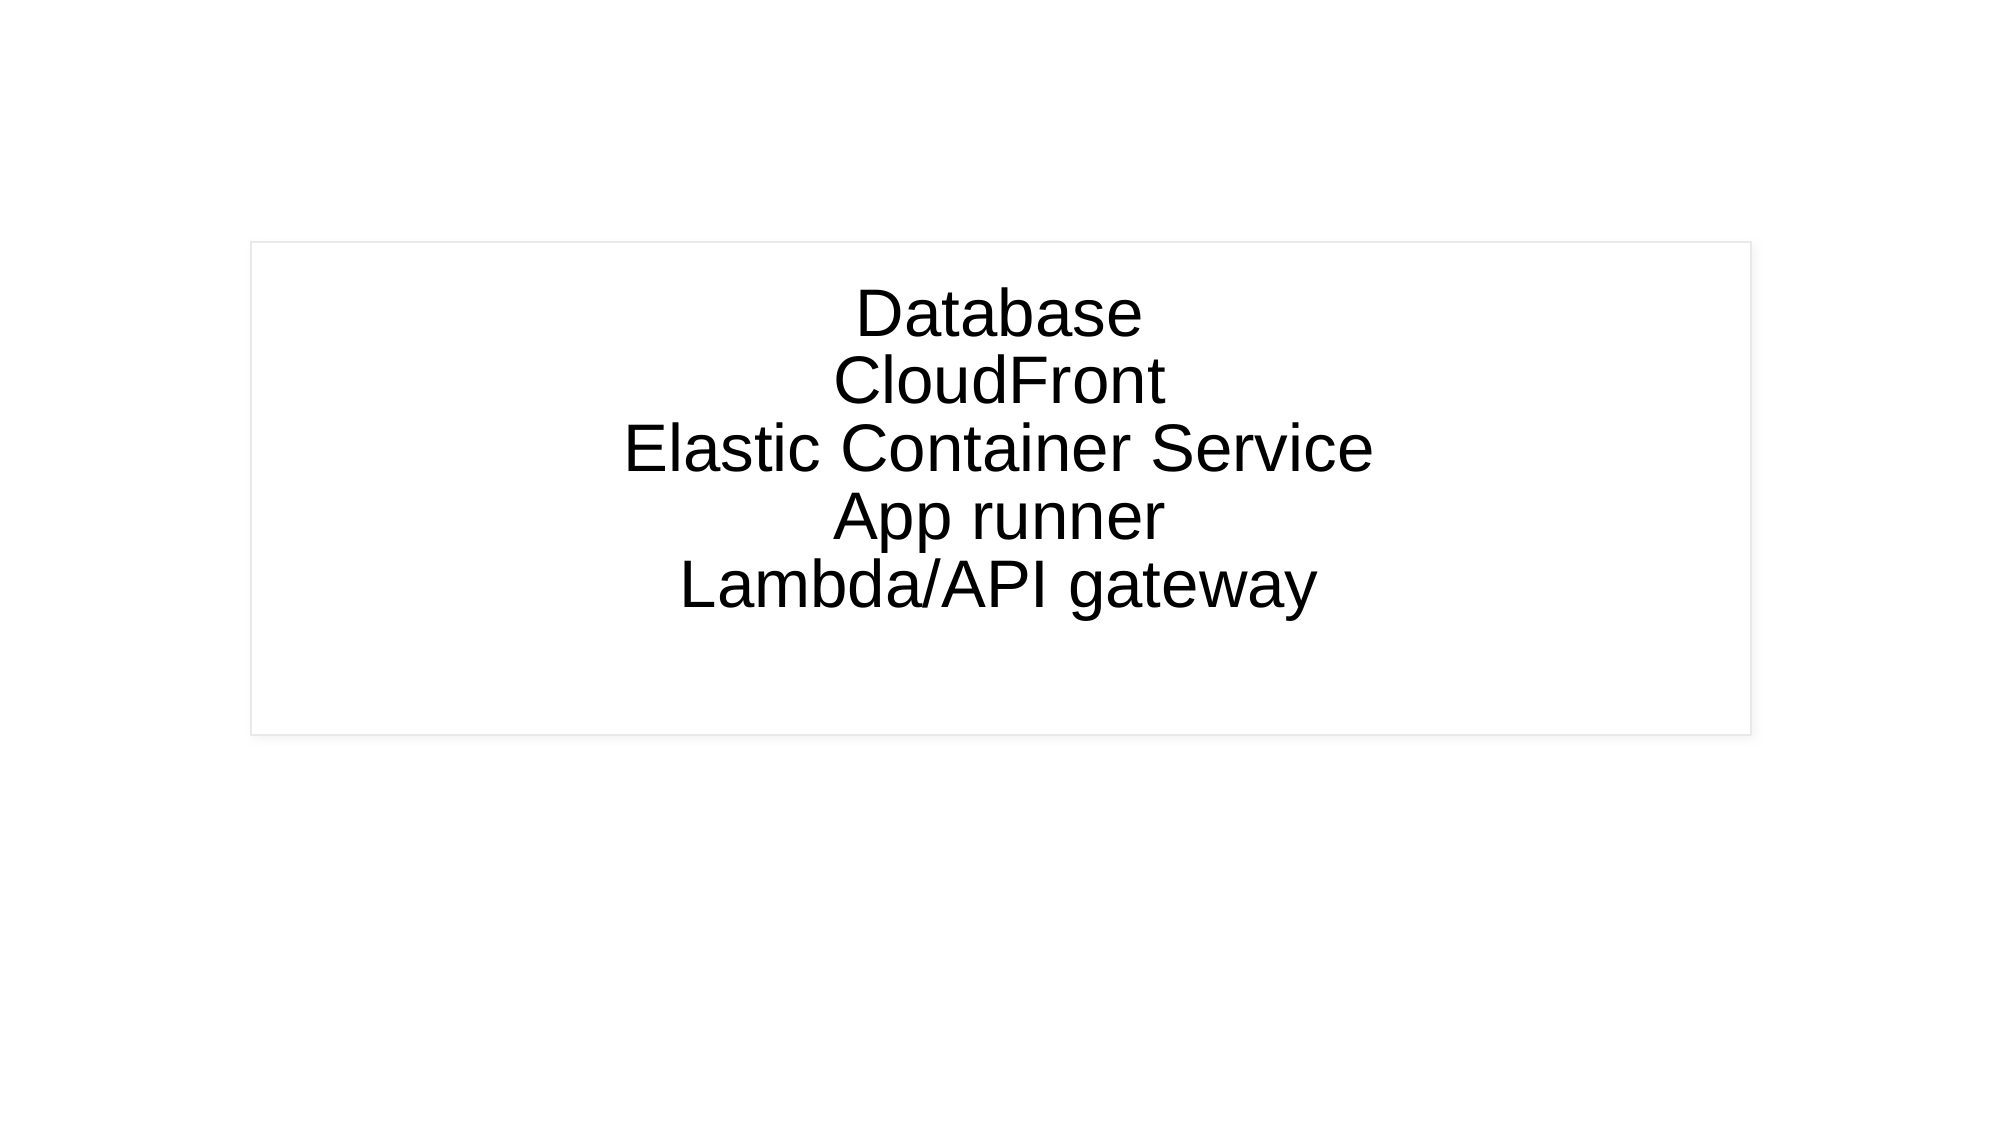

# Database CloudFront Elastic Container Service App runner Lambda/API gateway